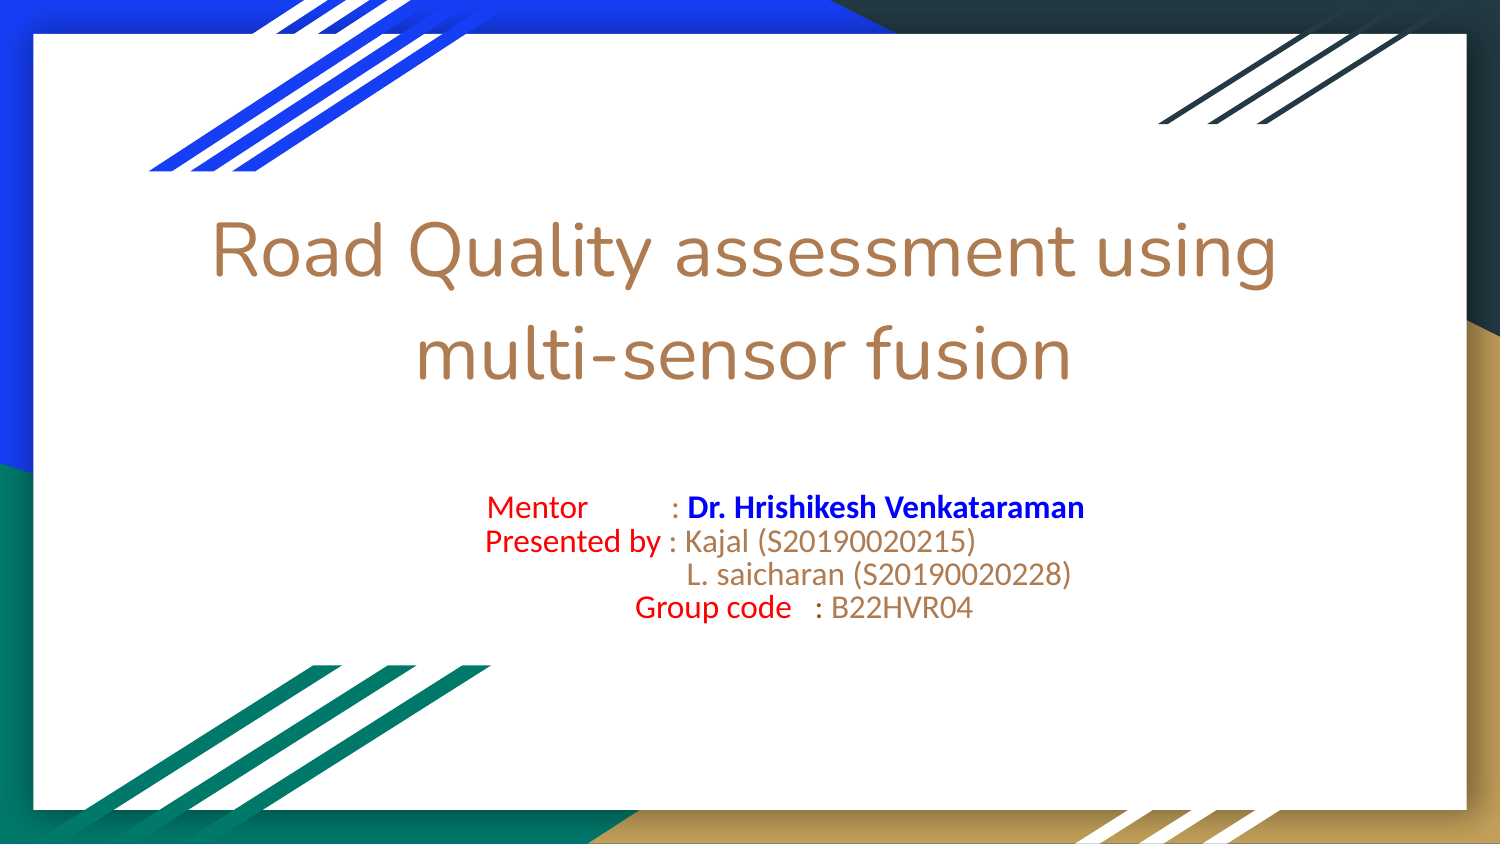

# Road Quality assessment using multi-sensor fusion
           Mentor           : Dr. Hrishikesh Venkataraman
                      Presented by : Kajal (S20190020215)
                                    L. saicharan (S20190020228)
		  Group code   : B22HVR04